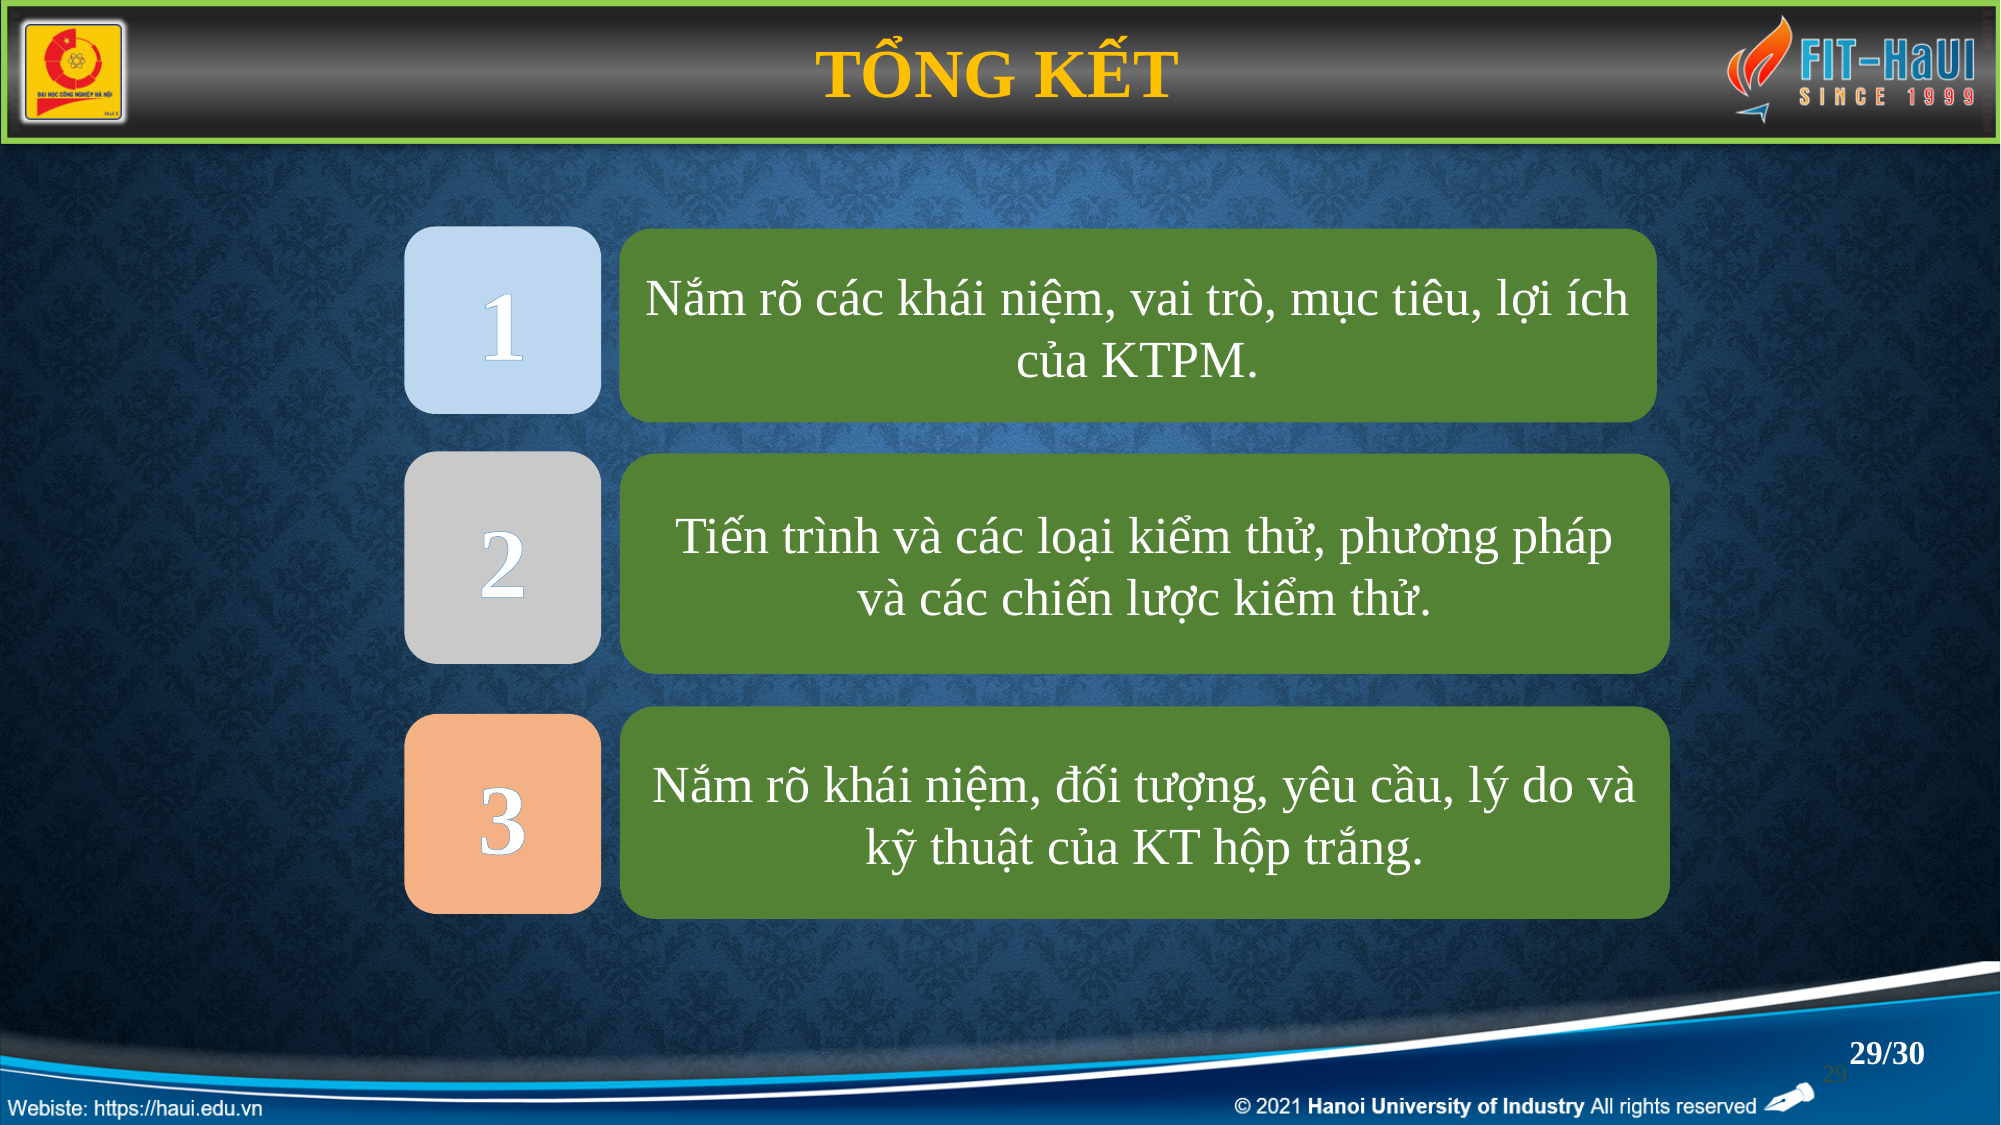

TỔNG KẾT

1
Nắm rõ các khái niệm, vai trò, mục tiêu, lợi ích của KTPM.
2
Tiến trình và các loại kiểm thử, phương pháp và các chiến lược kiểm thử.
Nắm rõ khái niệm, đối tượng, yêu cầu, lý do và kỹ thuật của KT hộp trắng.
3
29/30
29